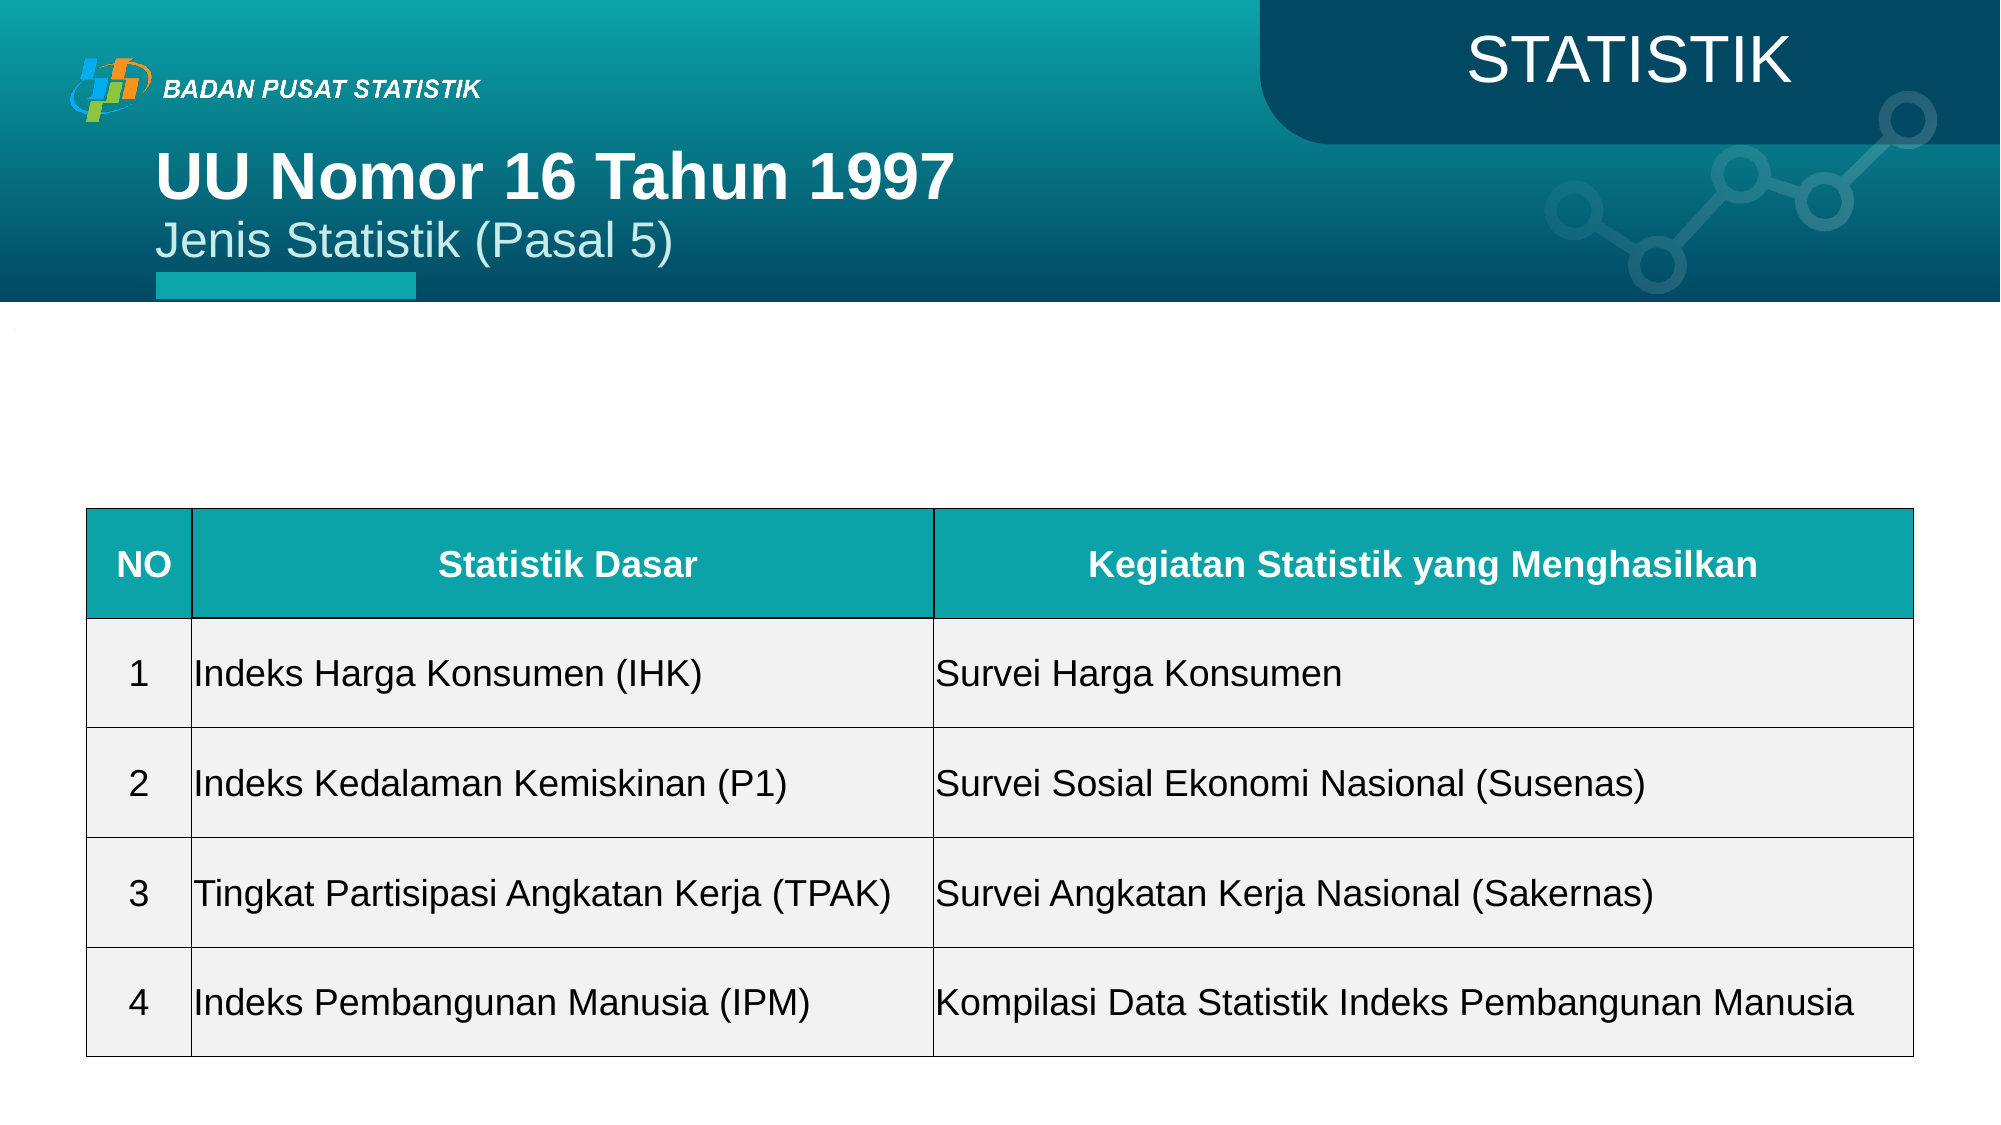

STATISTIK
UU Nomor 16 Tahun 1997
Jenis Statistik (Pasal 5)

### Chart

| Category |
|---|
| NO | Statistik Dasar | Kegiatan Statistik yang Menghasilkan |
| --- | --- | --- |
| 1 | Indeks Harga Konsumen (IHK) | Survei Harga Konsumen |
| 2 | Indeks Kedalaman Kemiskinan (P1) | Survei Sosial Ekonomi Nasional (Susenas) |
| 3 | Tingkat Partisipasi Angkatan Kerja (TPAK) | Survei Angkatan Kerja Nasional (Sakernas) |
| 4 | Indeks Pembangunan Manusia (IPM) | Kompilasi Data Statistik Indeks Pembangunan Manusia |